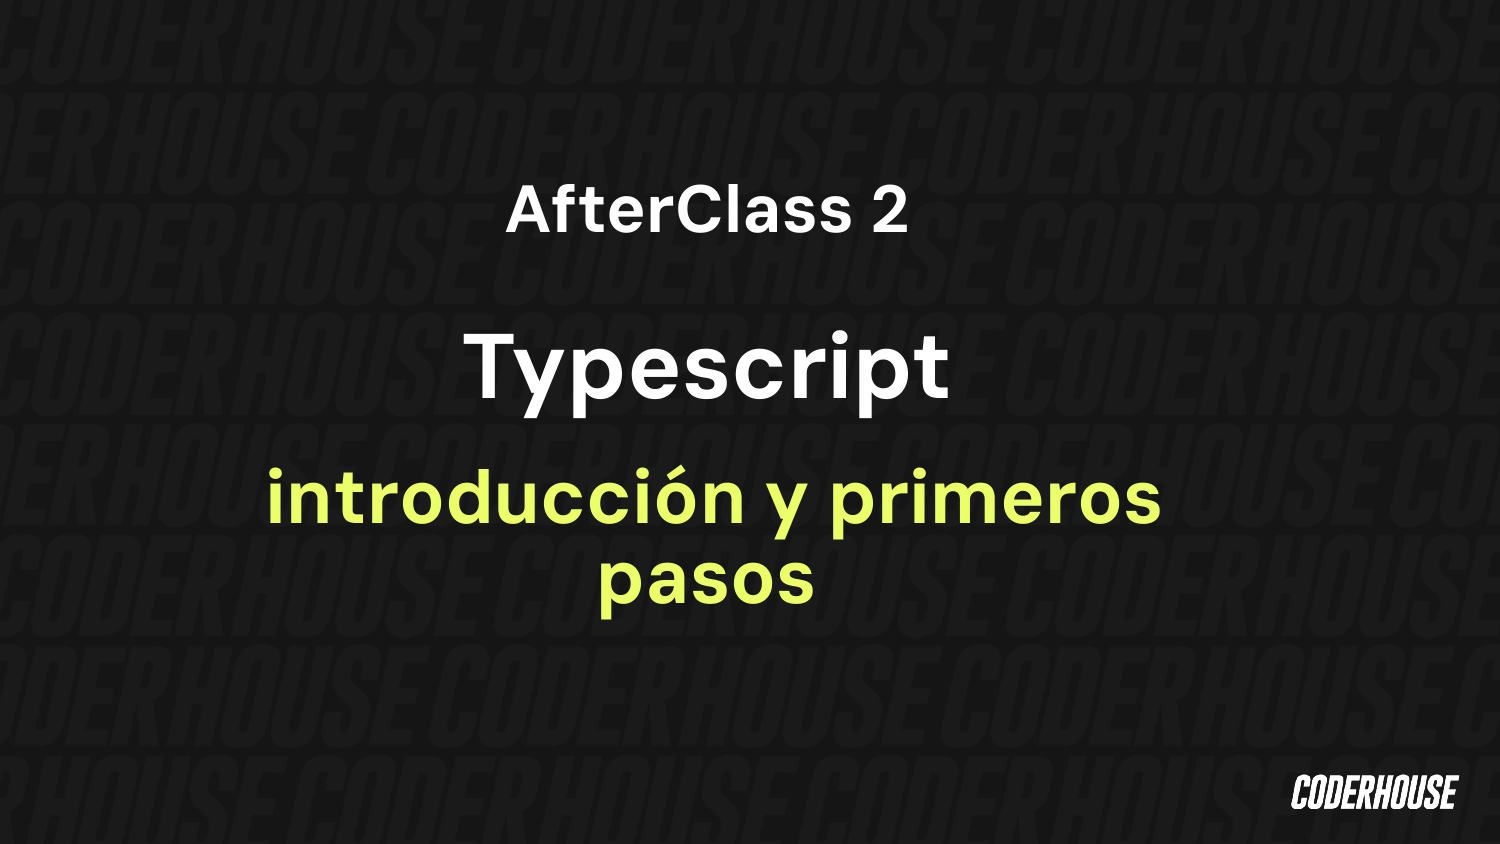

AfterClass 2

Typescript

 introducción y primeros pasos